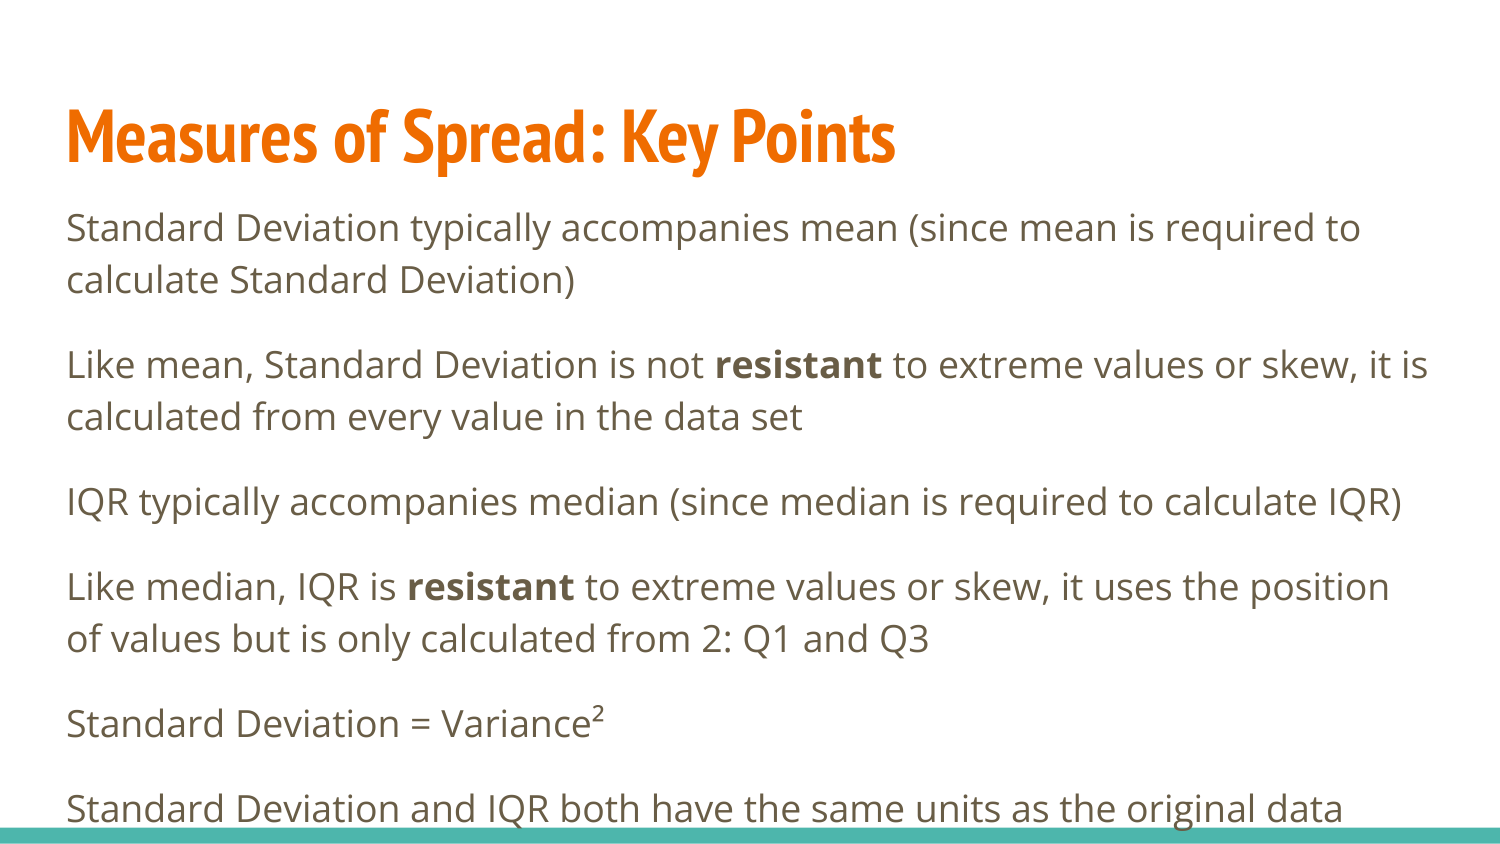

# Measures of Spread: Key Points
Standard Deviation typically accompanies mean (since mean is required to calculate Standard Deviation)
Like mean, Standard Deviation is not resistant to extreme values or skew, it is calculated from every value in the data set
IQR typically accompanies median (since median is required to calculate IQR)
Like median, IQR is resistant to extreme values or skew, it uses the position of values but is only calculated from 2: Q1 and Q3
Standard Deviation = Variance²
Standard Deviation and IQR both have the same units as the original data